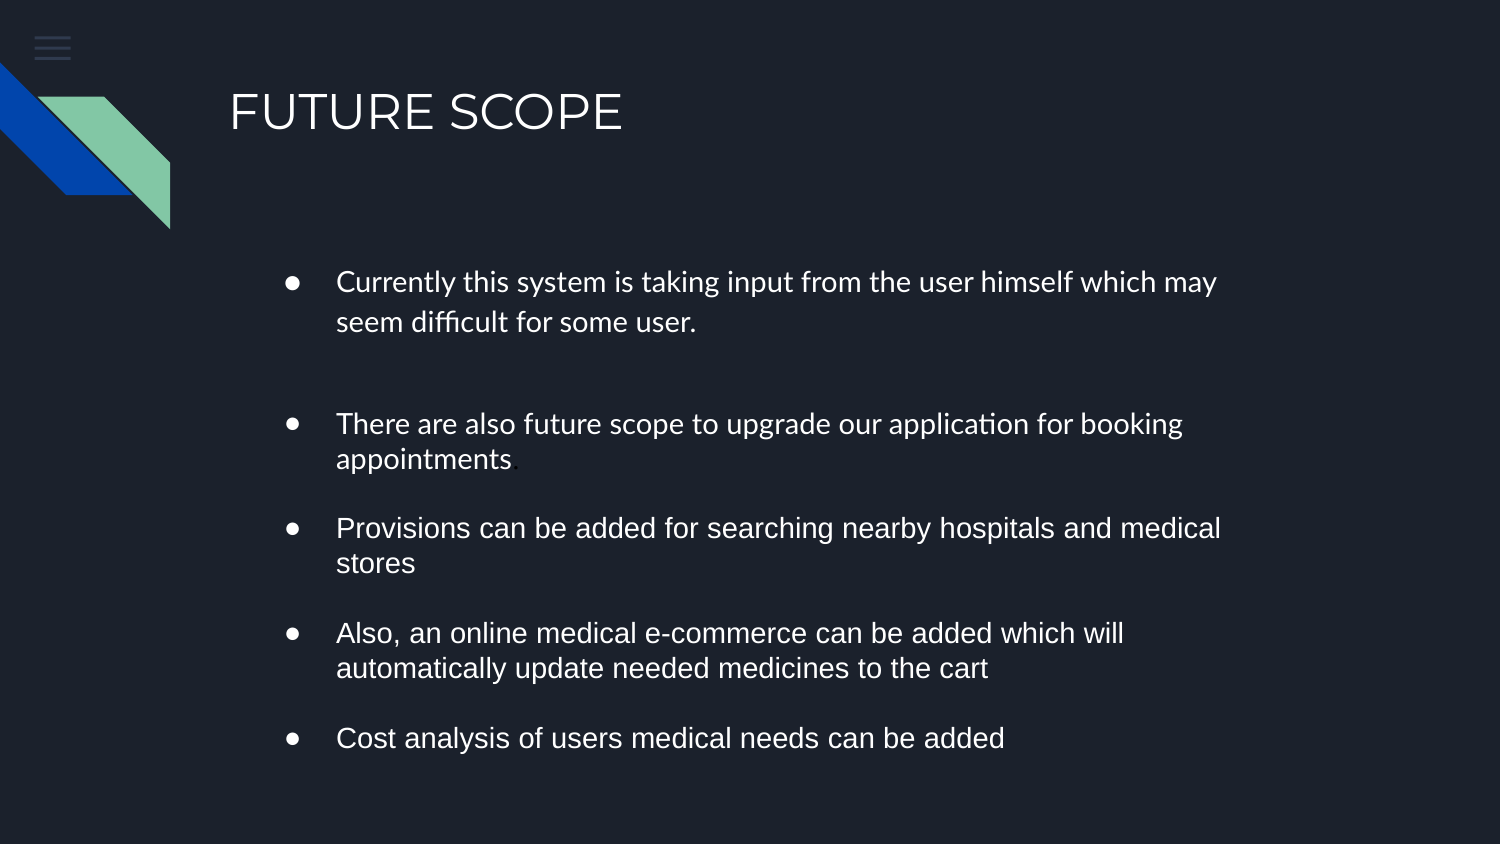

# FUTURE SCOPE
Currently this system is taking input from the user himself which may seem difficult for some user.

There are also future scope to upgrade our application for booking appointments.
Provisions can be added for searching nearby hospitals and medical stores
Also, an online medical e-commerce can be added which will automatically update needed medicines to the cart
Cost analysis of users medical needs can be added